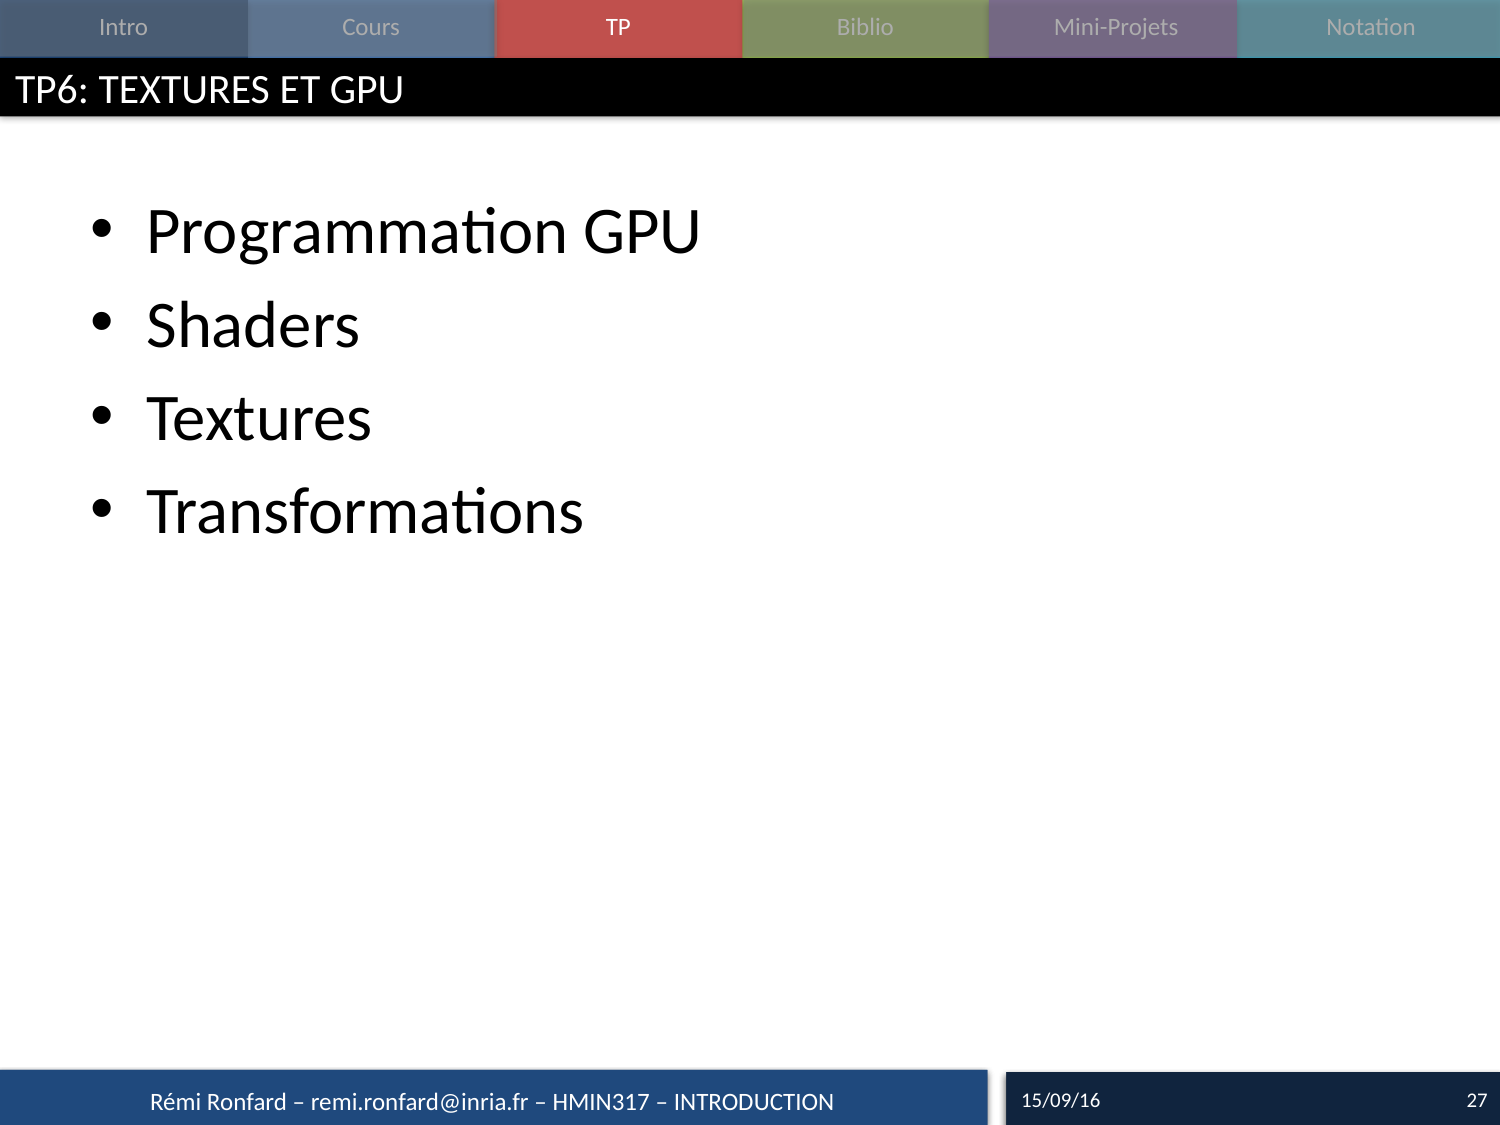

# TP6: TEXTURES ET GPU
Programmation GPU
Shaders
Textures
Transformations
15/09/16
27
Rémi Ronfard – remi.ronfard@inria.fr – HMIN317 – INTRODUCTION